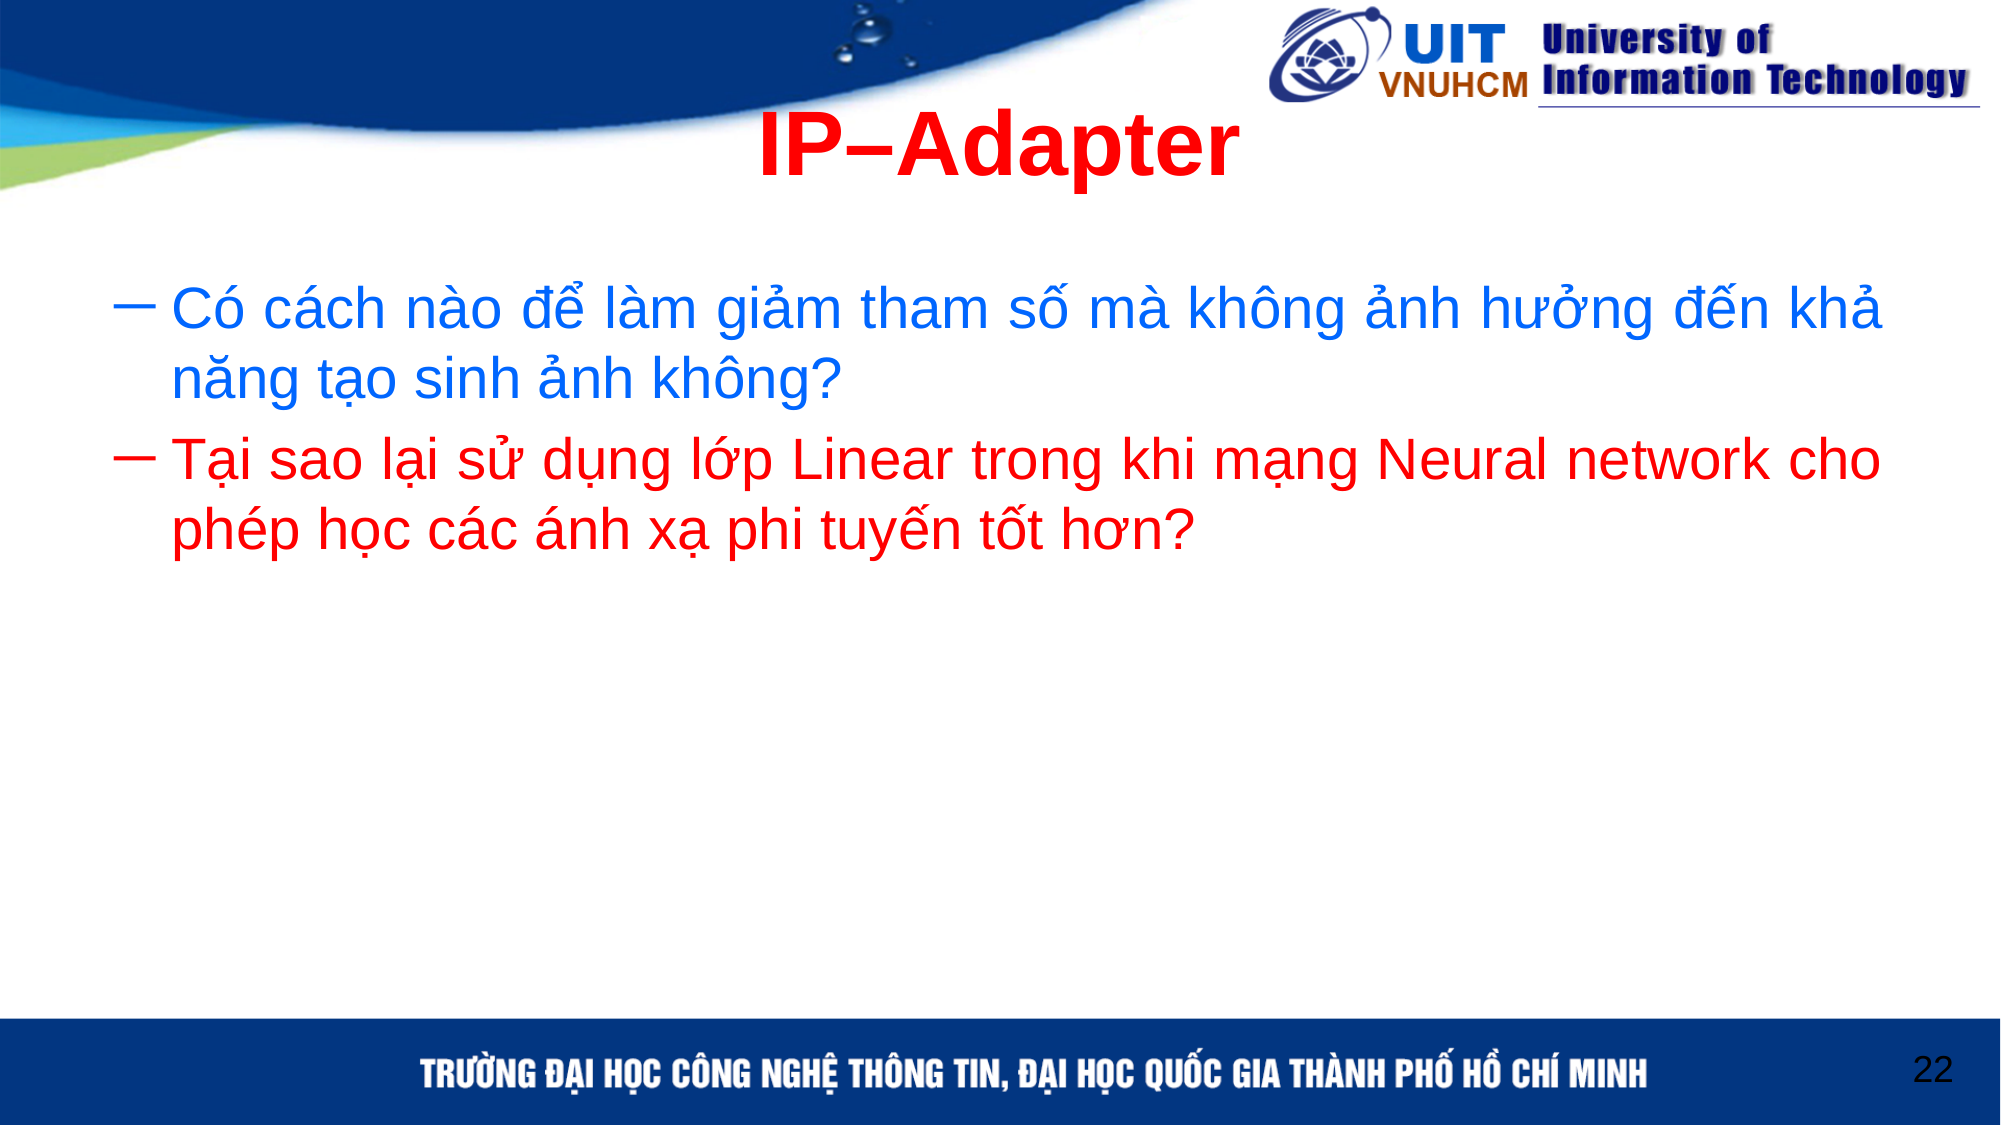

# IP–Adapter
Có cách nào để làm giảm tham số mà không ảnh hưởng đến khả năng tạo sinh ảnh không?
Tại sao lại sử dụng lớp Linear trong khi mạng Neural network cho phép học các ánh xạ phi tuyến tốt hơn?